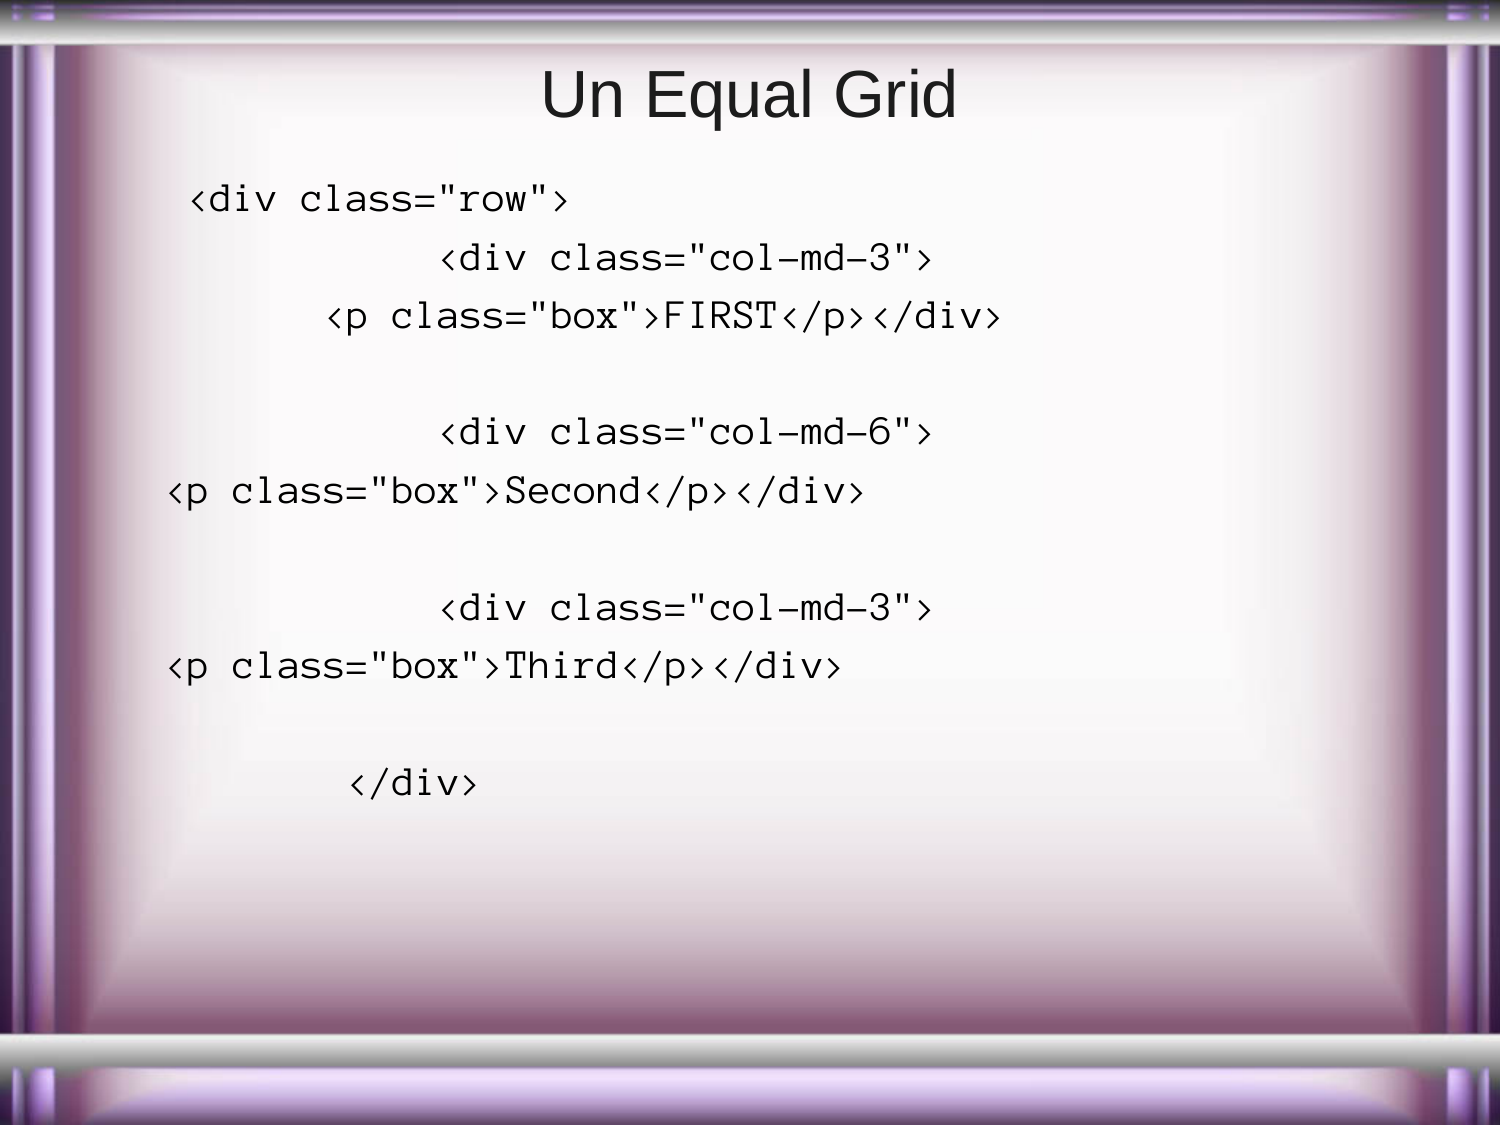

# Un Equal Grid
 <div class="row">
            <div class="col-md-3">
       <p class="box">FIRST</p></div>

            <div class="col-md-6">
<p class="box">Second</p></div>

            <div class="col-md-3">
<p class="box">Third</p></div>

        </div>